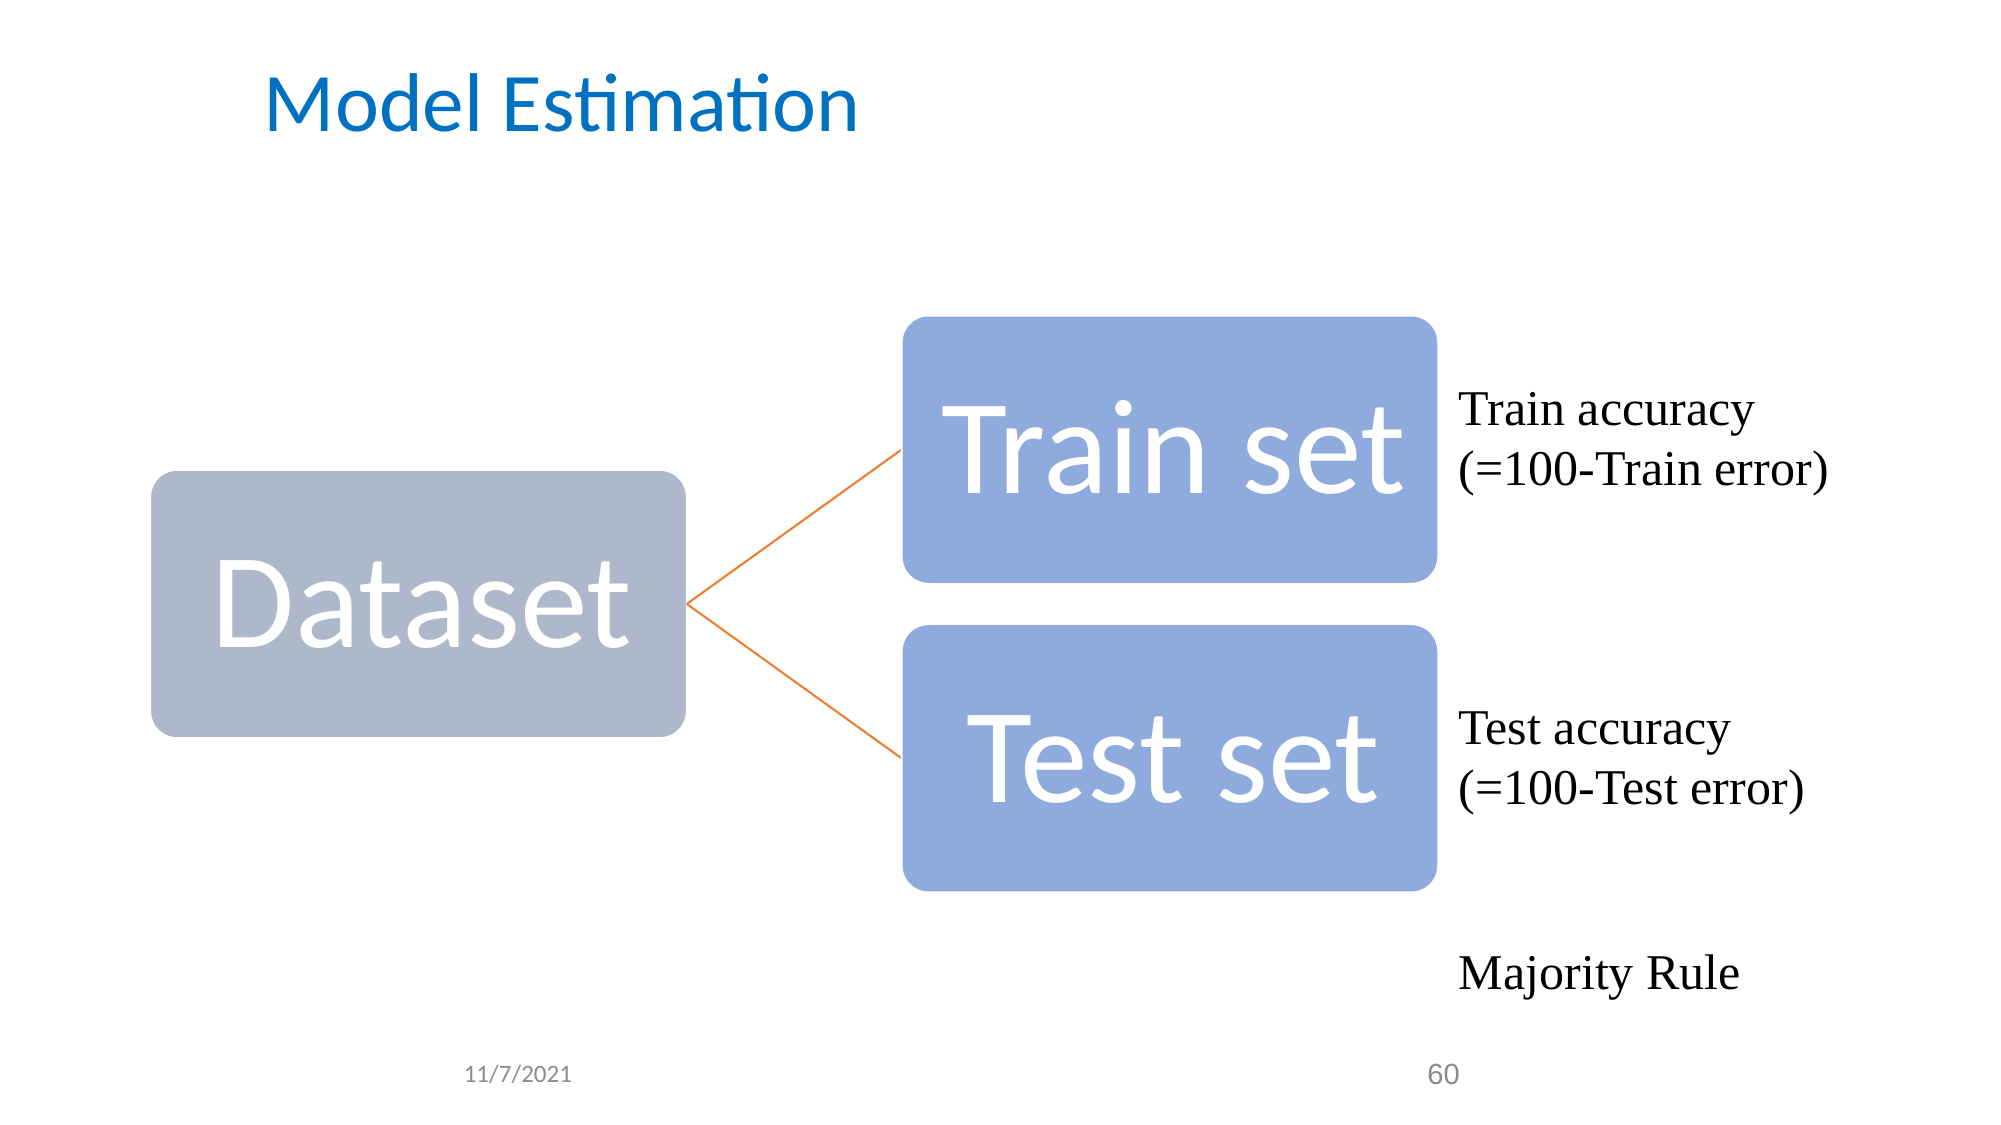

# Model Estimation
Dataset

Train set

Test set
Train accuracy (=100-Train error)
Test accuracy (=100-Test error)
Majority Rule
11/7/2021
60